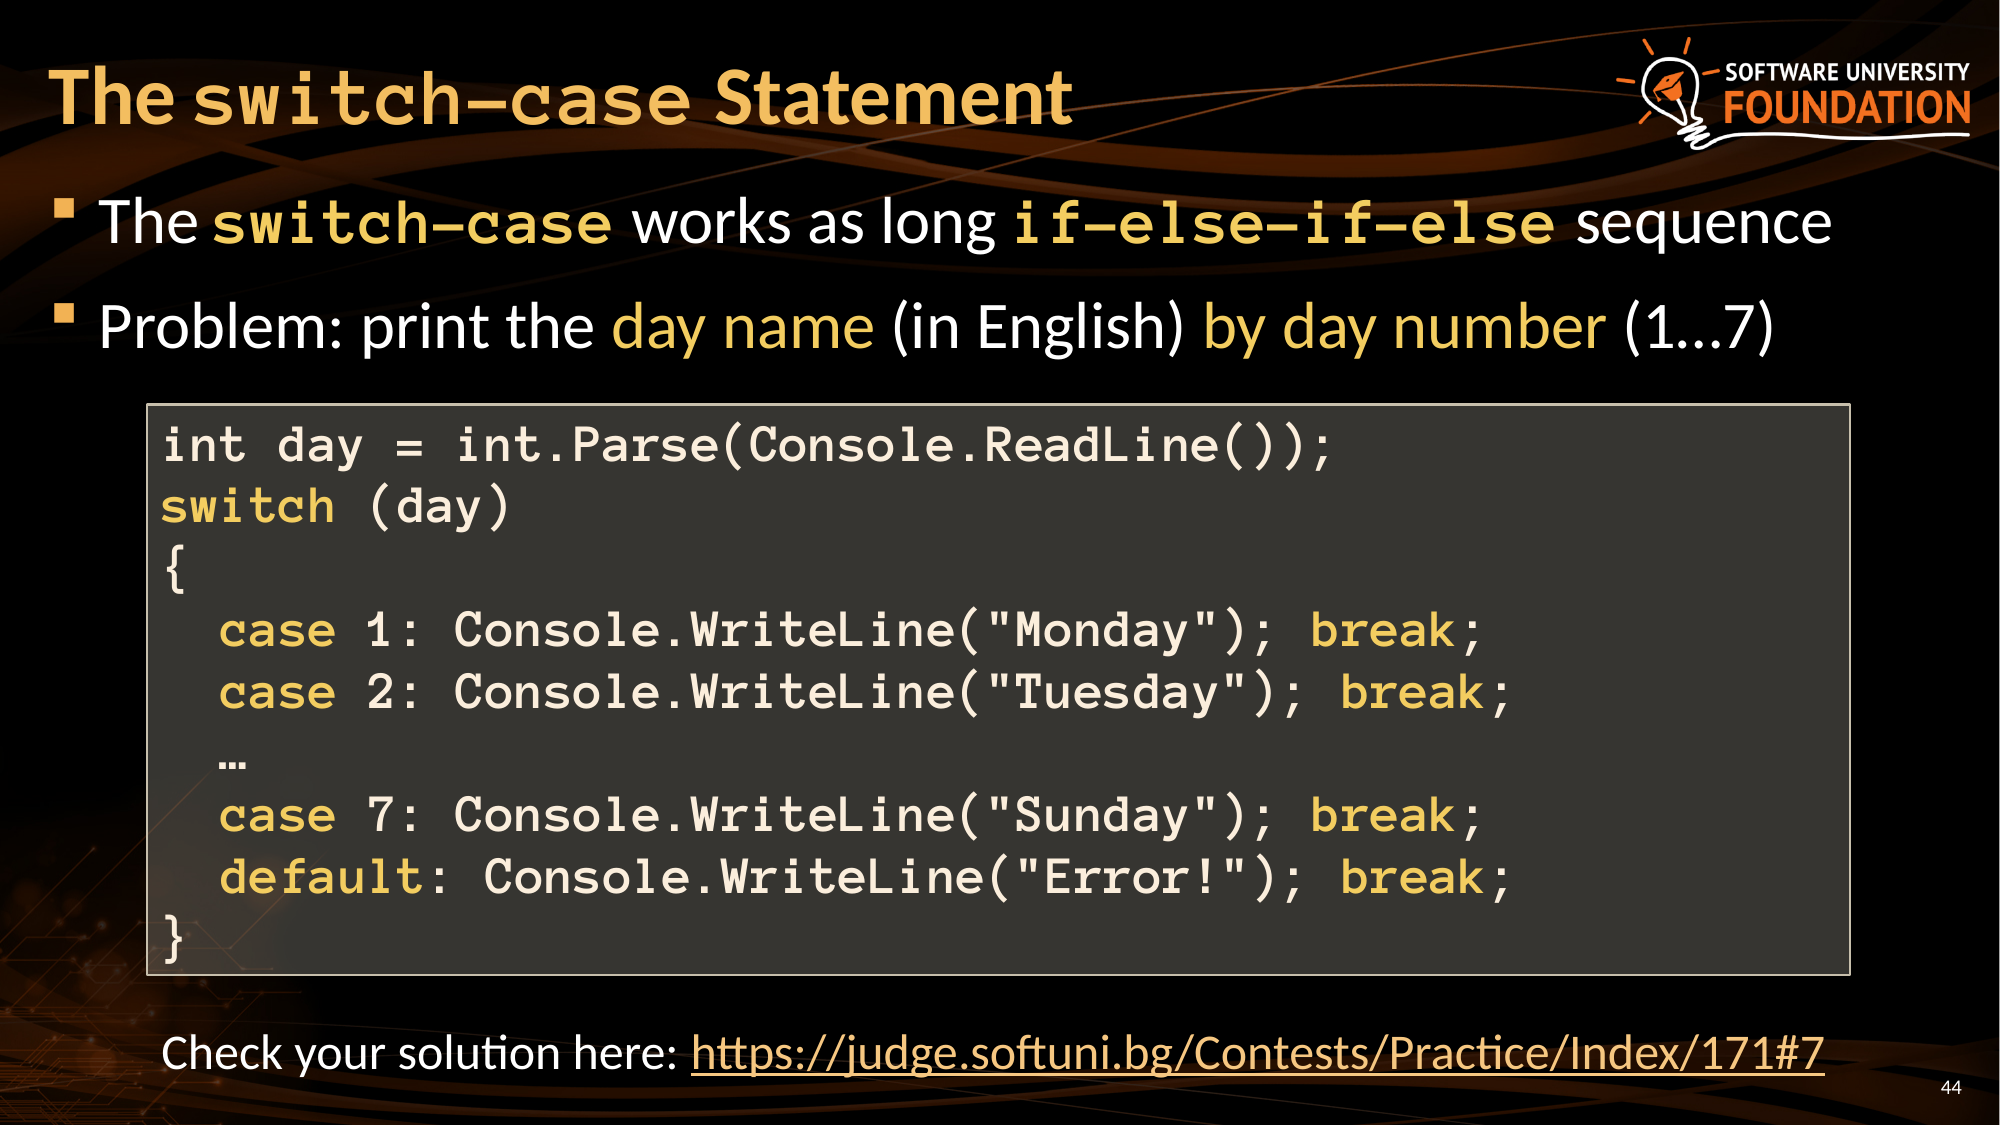

# The switch-case Statement
The switch-case works as long if-else-if-else sequence
Problem: print the day name (in English) by day number (1…7)
int day = int.Parse(Console.ReadLine());
switch (day)
{
  case 1: Console.WriteLine("Monday"); break;
  case 2: Console.WriteLine("Tuesday"); break;
  …
  case 7: Console.WriteLine("Sunday"); break;
  default: Console.WriteLine("Error!"); break;
}
Check your solution here: https://judge.softuni.bg/Contests/Practice/Index/171#7
44